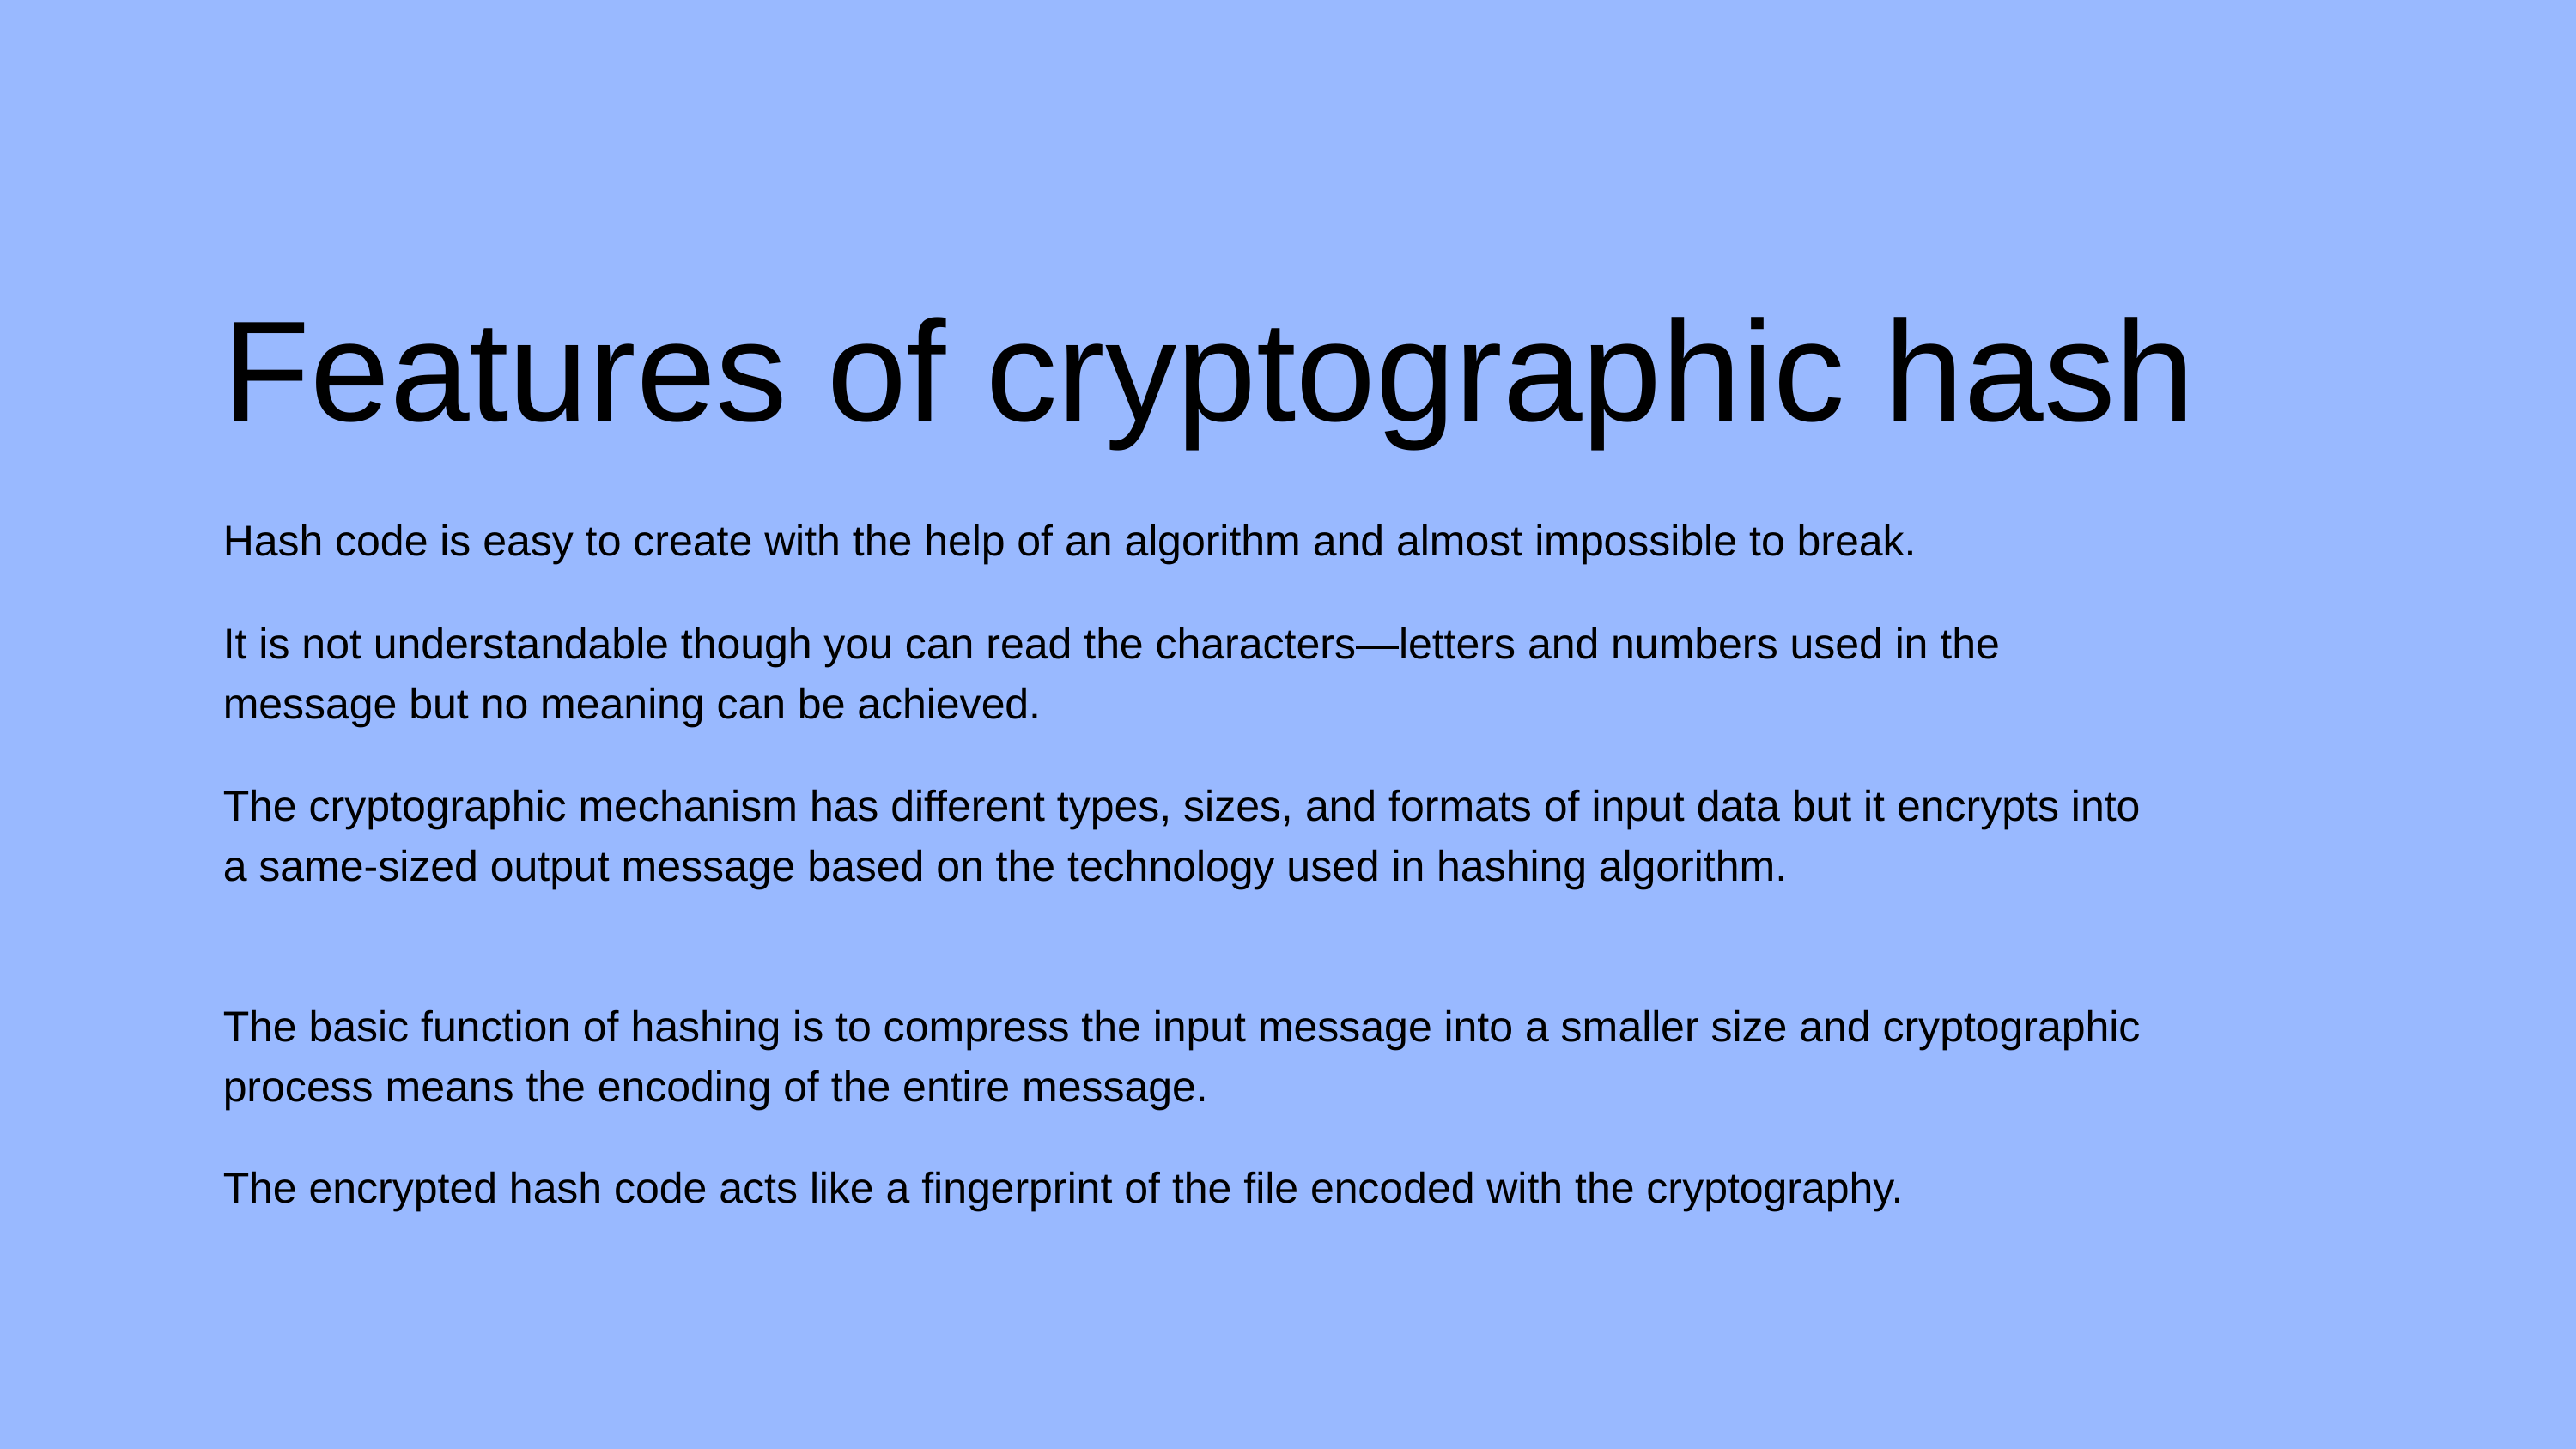

Features of cryptographic hash
Hash code is easy to create with the help of an algorithm and almost impossible to break.
It is not understandable though you can read the characters—letters and numbers used in the message but no meaning can be achieved.
The cryptographic mechanism has different types, sizes, and formats of input data but it encrypts into a same-sized output message based on the technology used in hashing algorithm.
The basic function of hashing is to compress the input message into a smaller size and cryptographic process means the encoding of the entire message.
The encrypted hash code acts like a fingerprint of the file encoded with the cryptography.